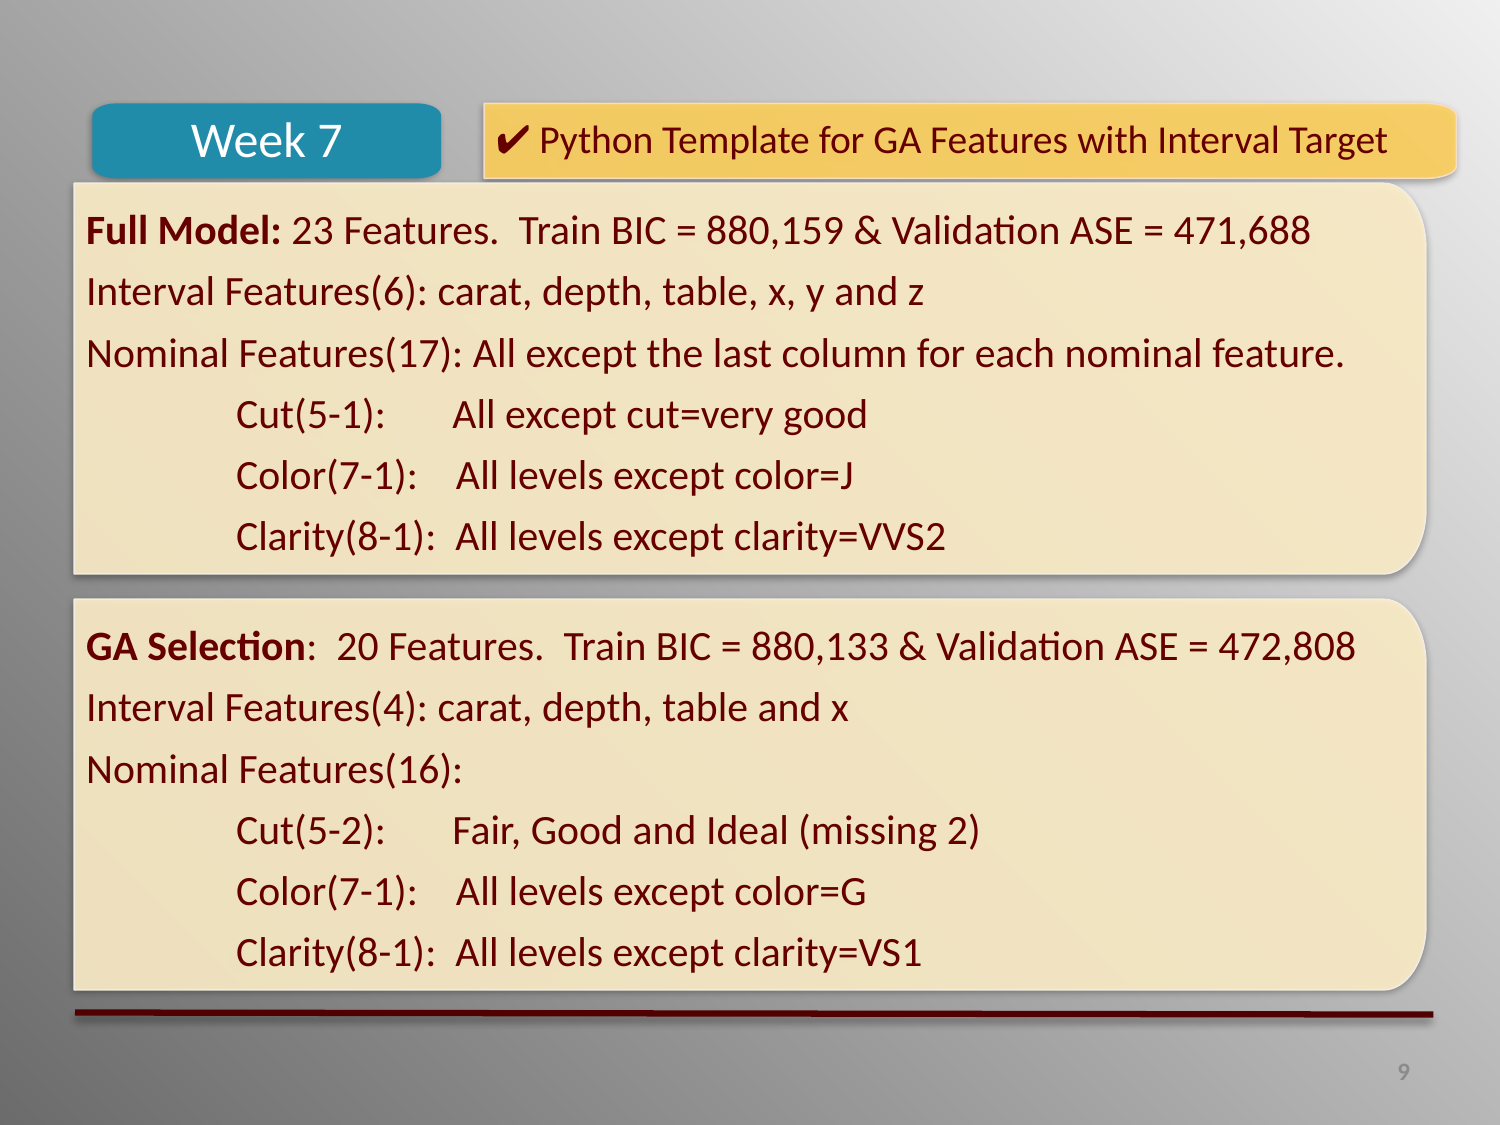

Week 7
✔ Python Template for GA Features with Interval Target
Full Model: 23 Features.  Train BIC = 880,159 & Validation ASE = 471,688
Interval Features(6): carat, depth, table, x, y and z
Nominal Features(17): All except the last column for each nominal feature.
Cut(5-1):       All except cut=very good
Color(7-1):    All levels except color=J
Clarity(8-1):  All levels except clarity=VVS2
GA Selection:  20 Features.  Train BIC = 880,133 & Validation ASE = 472,808
Interval Features(4): carat, depth, table and x
Nominal Features(16):
Cut(5-2):       Fair, Good and Ideal (missing 2)
Color(7-1):    All levels except color=G
Clarity(8-1):  All levels except clarity=VS1
9